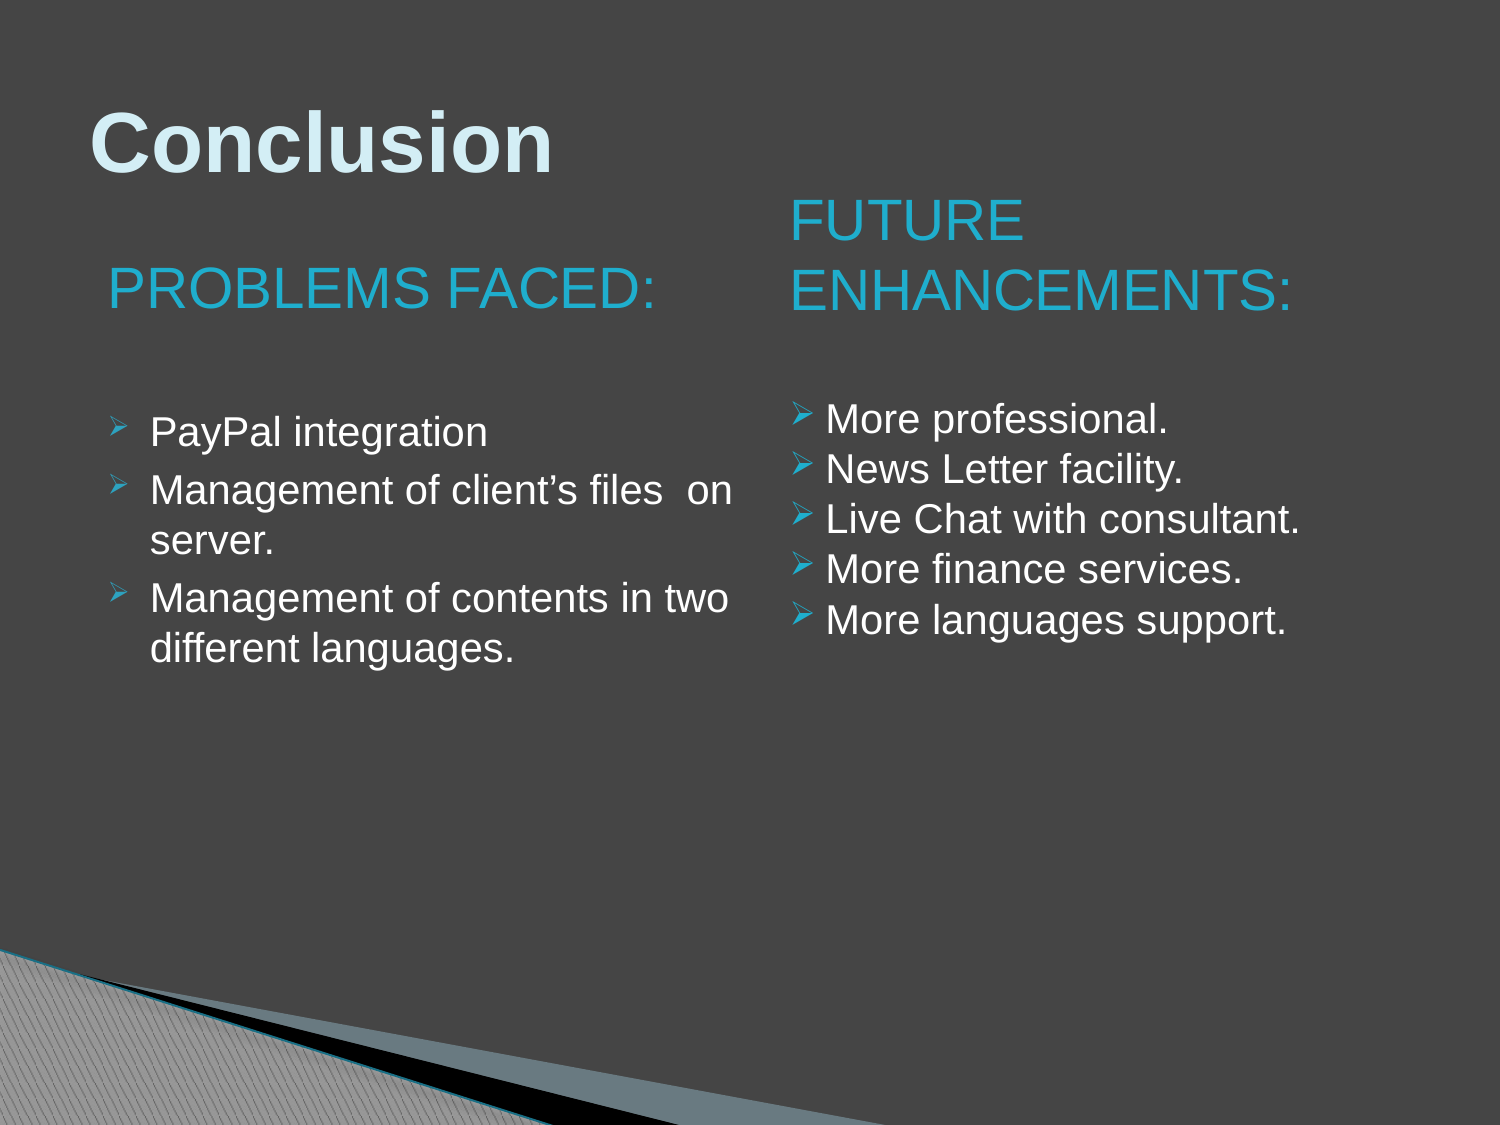

# Conclusion
FUTURE ENHANCEMENTS:

 More professional.
 News Letter facility.
 Live Chat with consultant.
 More finance services.
 More languages support.

PROBLEMS FACED:

PayPal integration
Management of client’s files  on server.
Management of contents in two different languages.